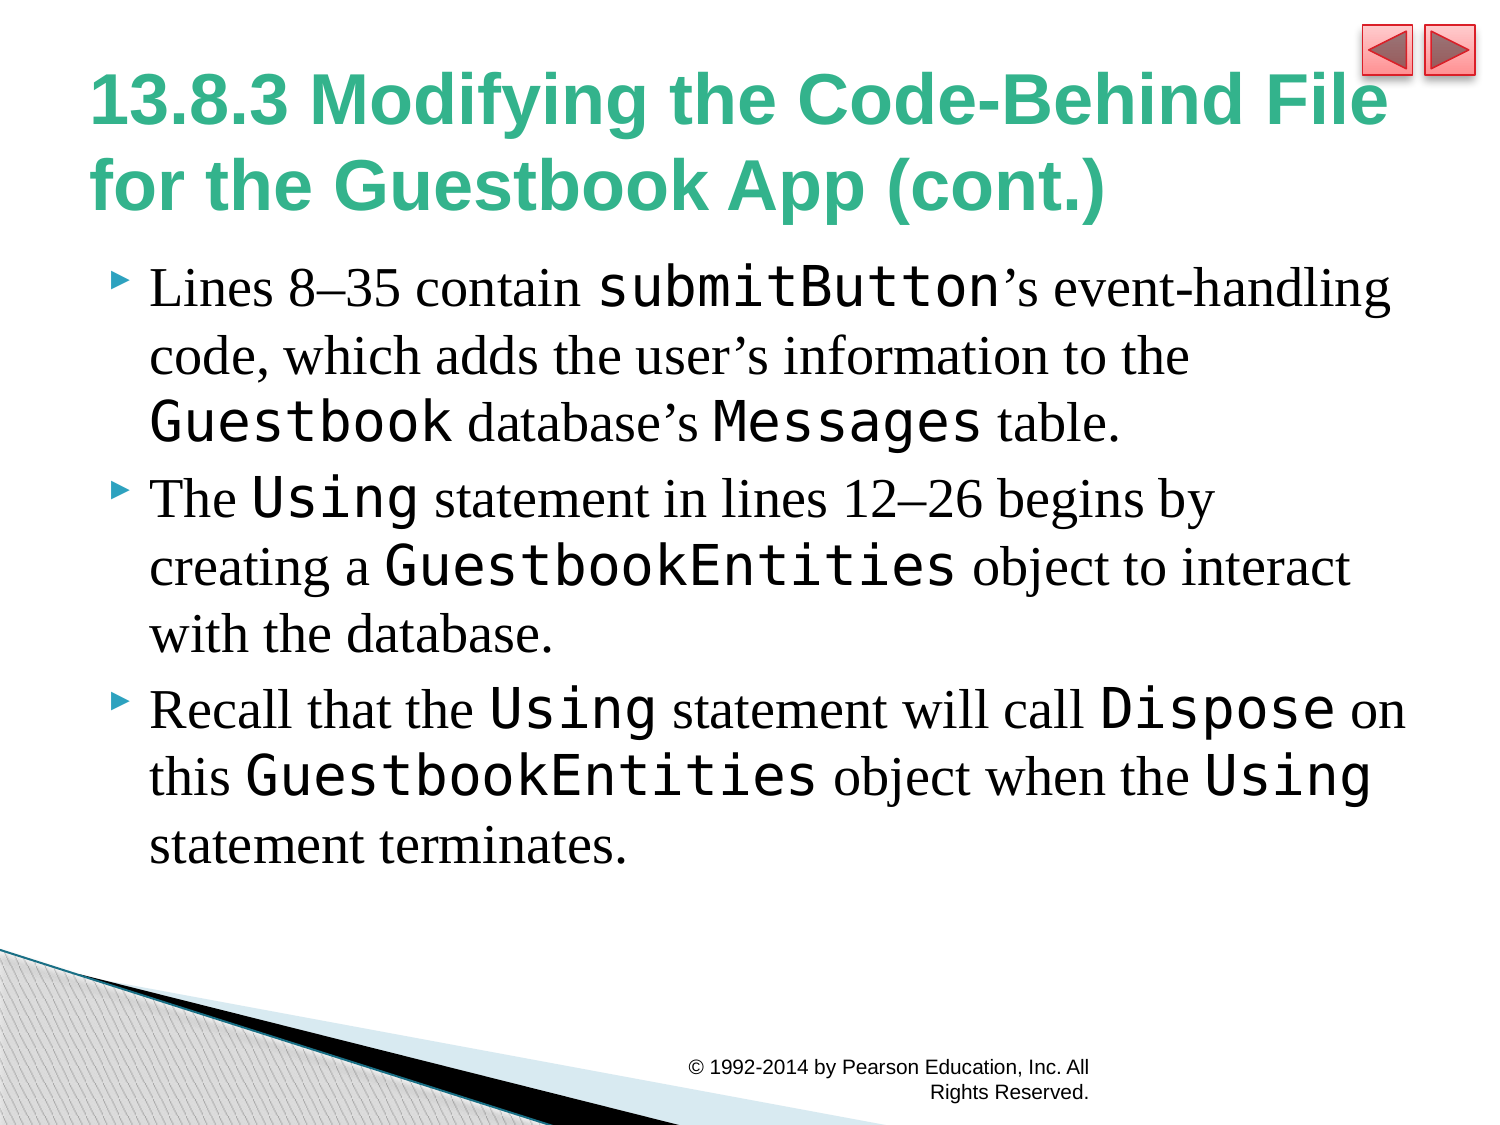

# 13.8.3 Modifying the Code-Behind File for the Guestbook App (cont.)
Lines 8–35 contain submitButton’s event-handling code, which adds the user’s information to the Guestbook database’s Messages table.
The Using statement in lines 12–26 begins by creating a GuestbookEntities object to interact with the database.
Recall that the Using statement will call Dispose on this GuestbookEntities object when the Using statement terminates.
© 1992-2014 by Pearson Education, Inc. All Rights Reserved.